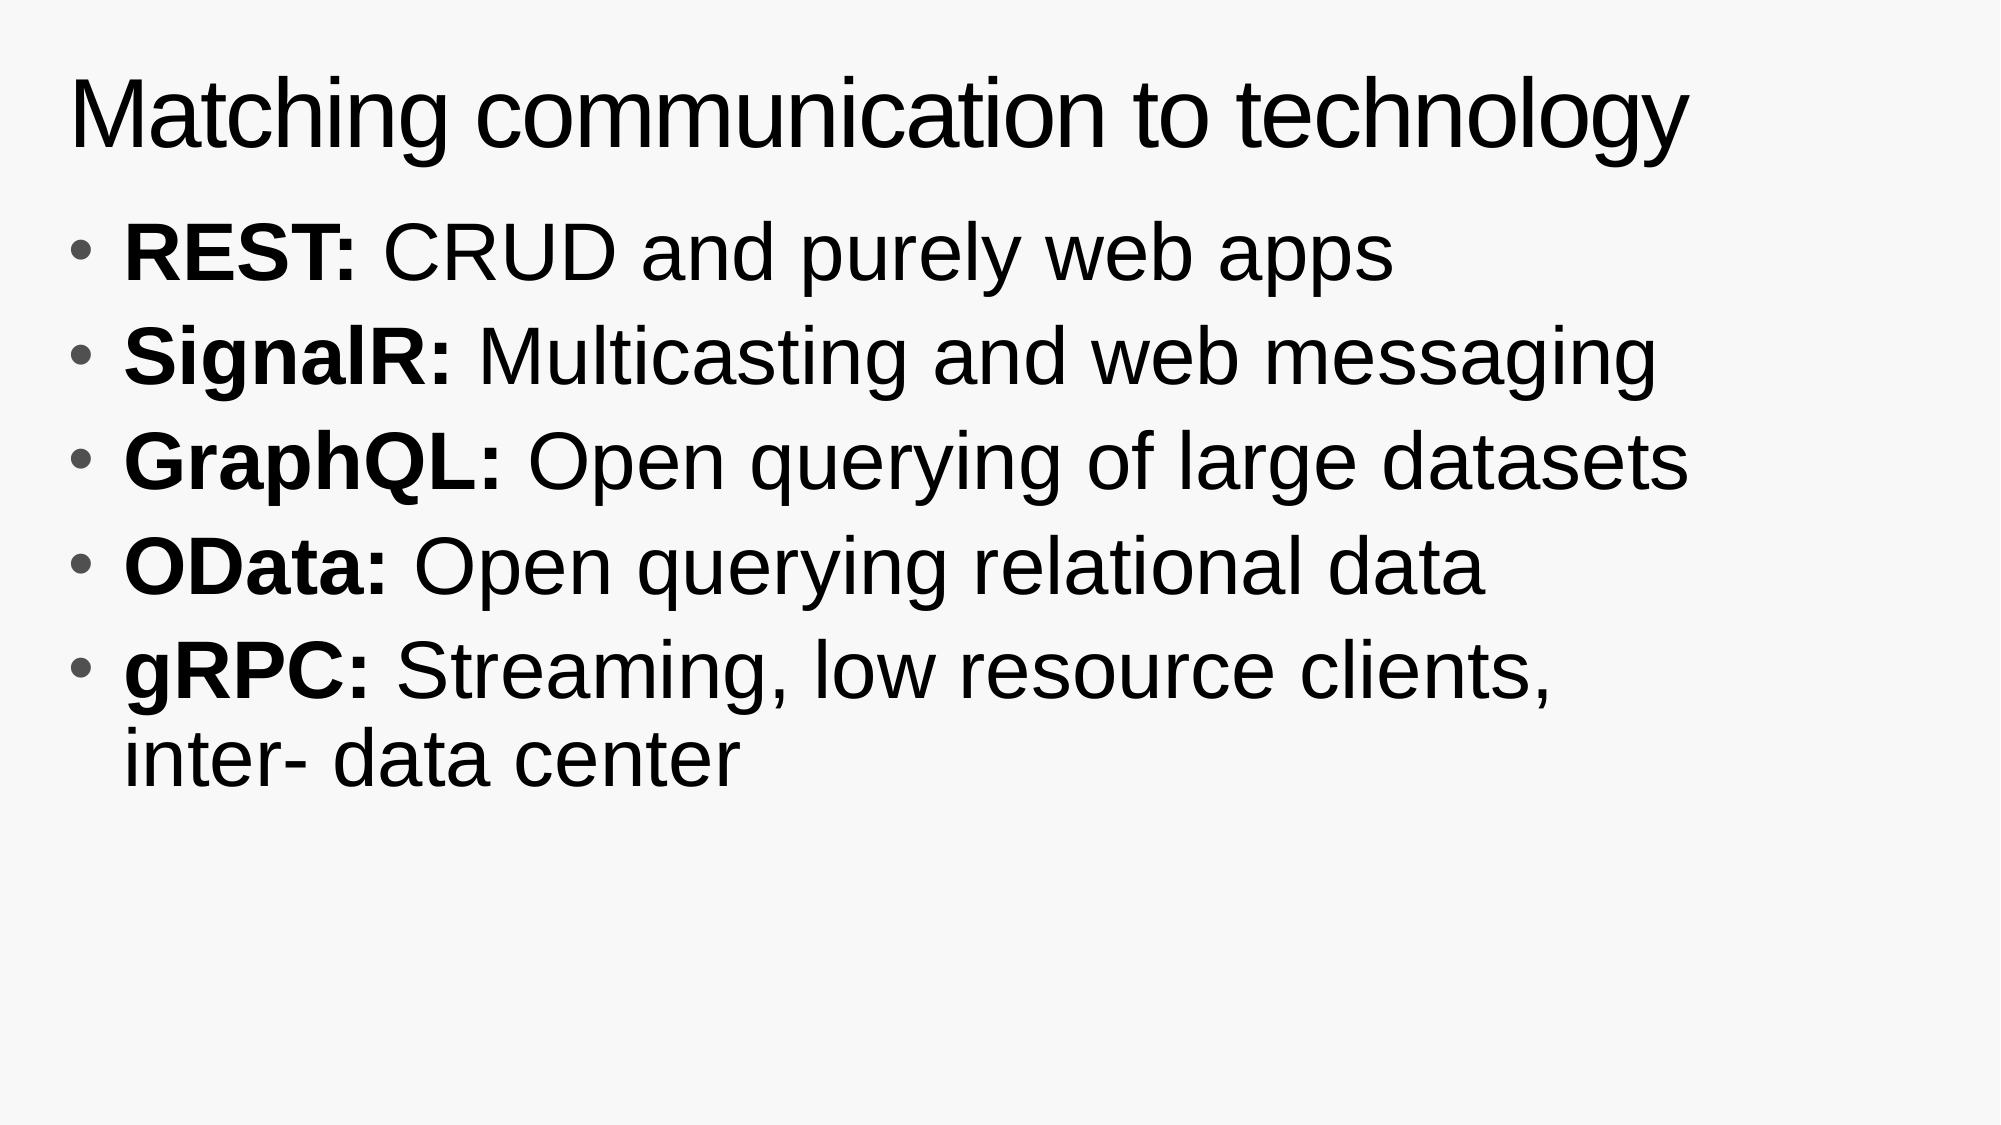

# Matching communication to technology
REST: CRUD and purely web apps
SignalR: Multicasting and web messaging
GraphQL: Open querying of large datasets
OData: Open querying relational data
gRPC: Streaming, low resource clients,
inter- data center